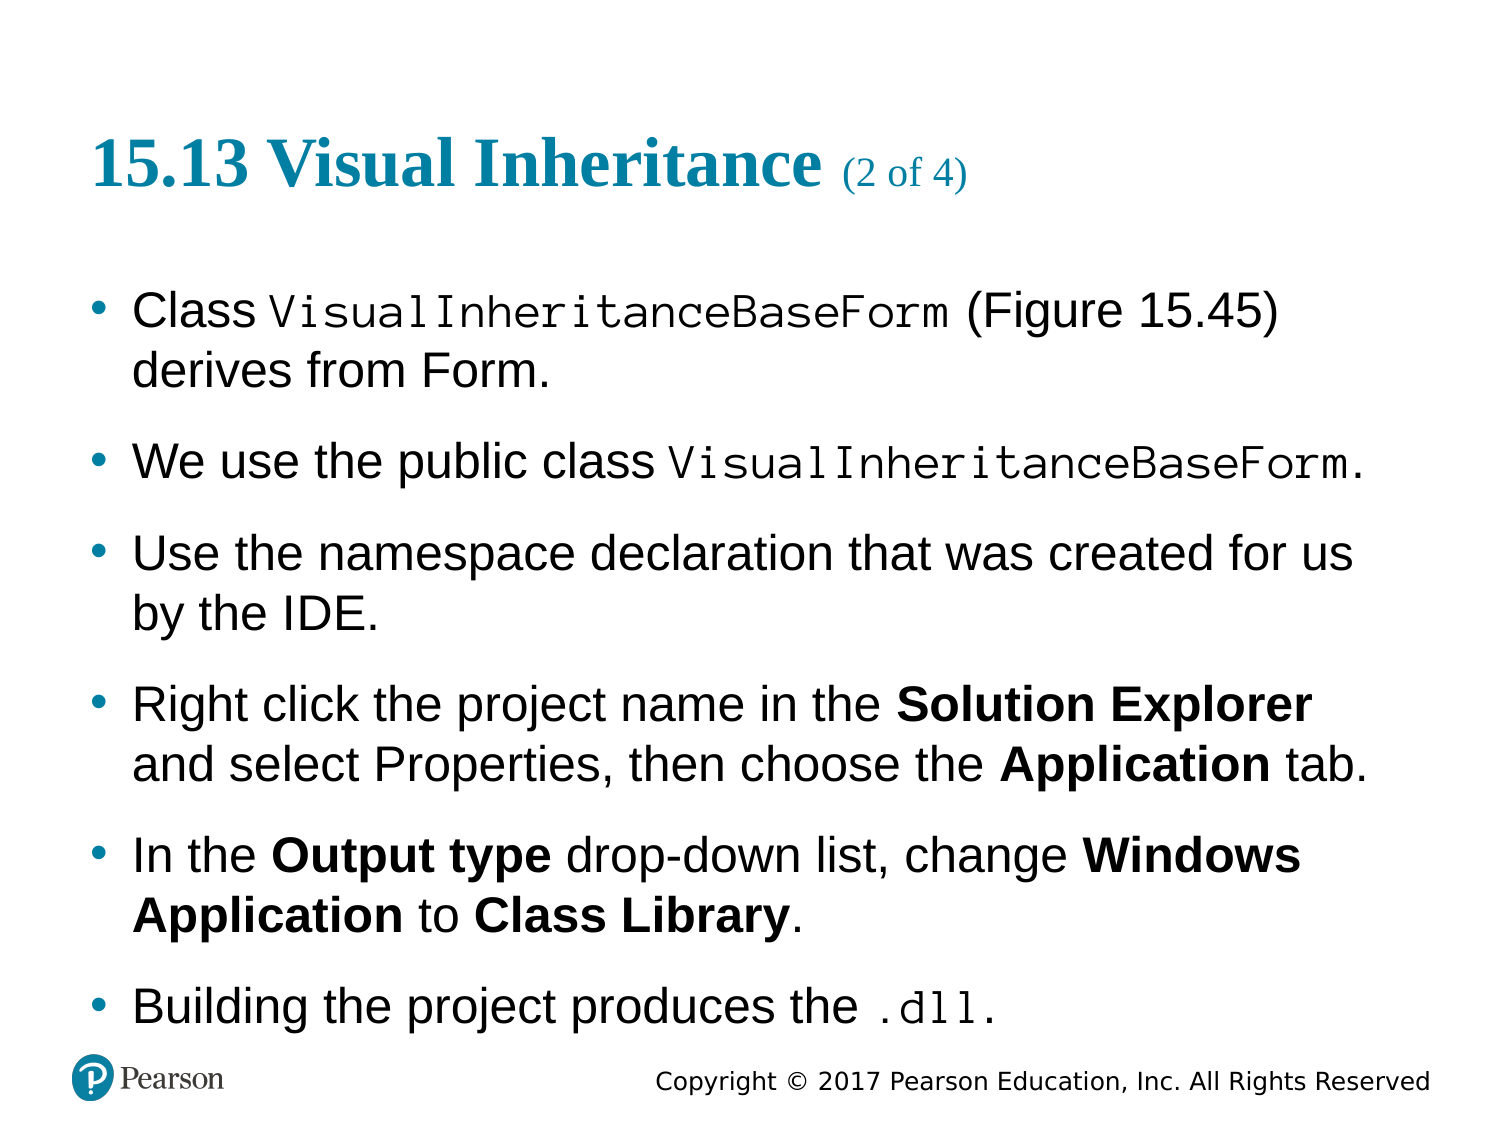

# 15.13 Visual Inheritance (2 of 4)
Class VisualInheritanceBaseForm (Figure 15.45) derives from Form.
We use the public class VisualInheritanceBaseForm.
Use the namespace declaration that was created for us by the I D E.
Right click the project name in the Solution­ Explorer and select Properties, then choose the Application tab.
In the Output type drop-down list, change Windows Application to Class Library.
Building the project produces the .dll.